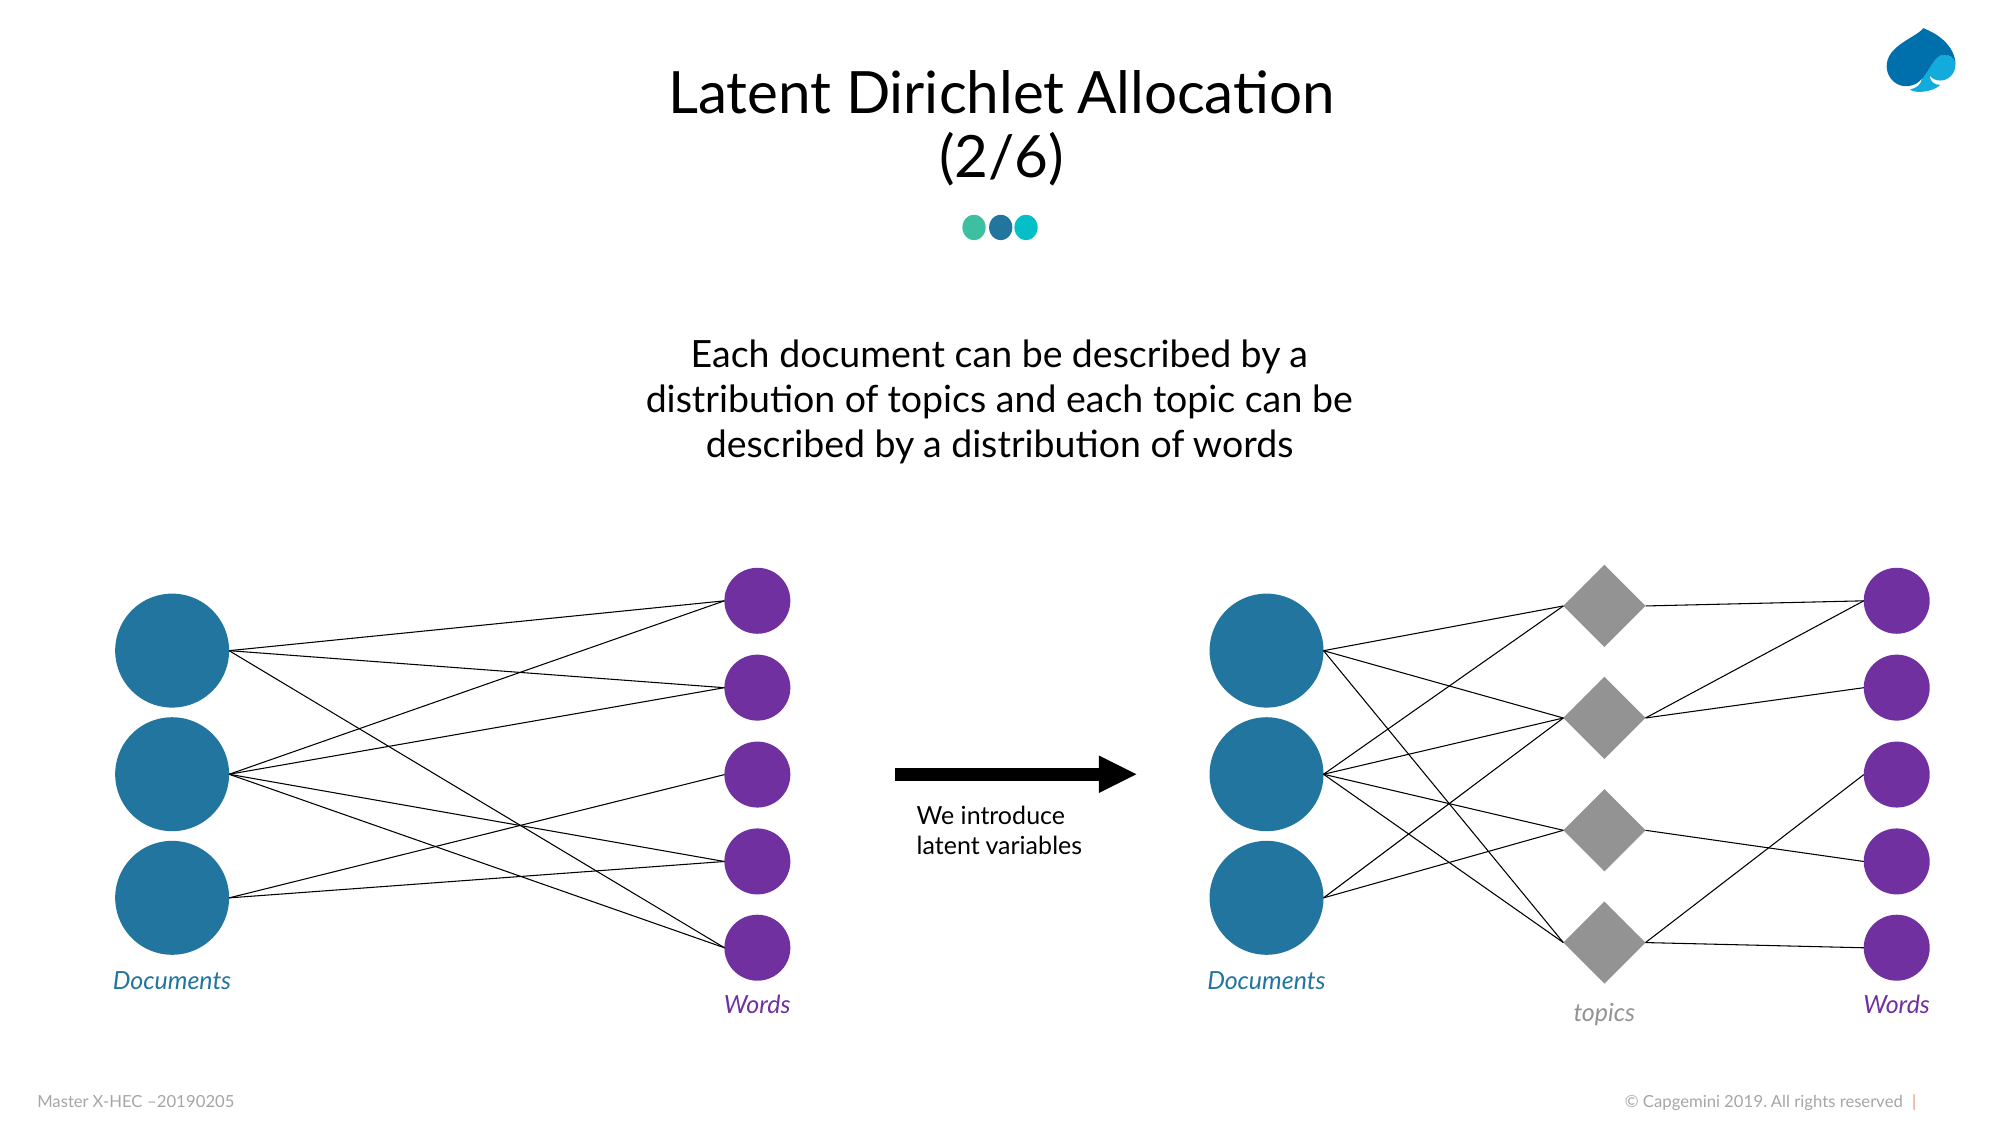

# Latent Dirichlet Allocation (2/6)
Each document can be described by a distribution of topics and each topic can be described by a distribution of words

Documents
Words

We introduce
latent variables
Documents
Words
topics